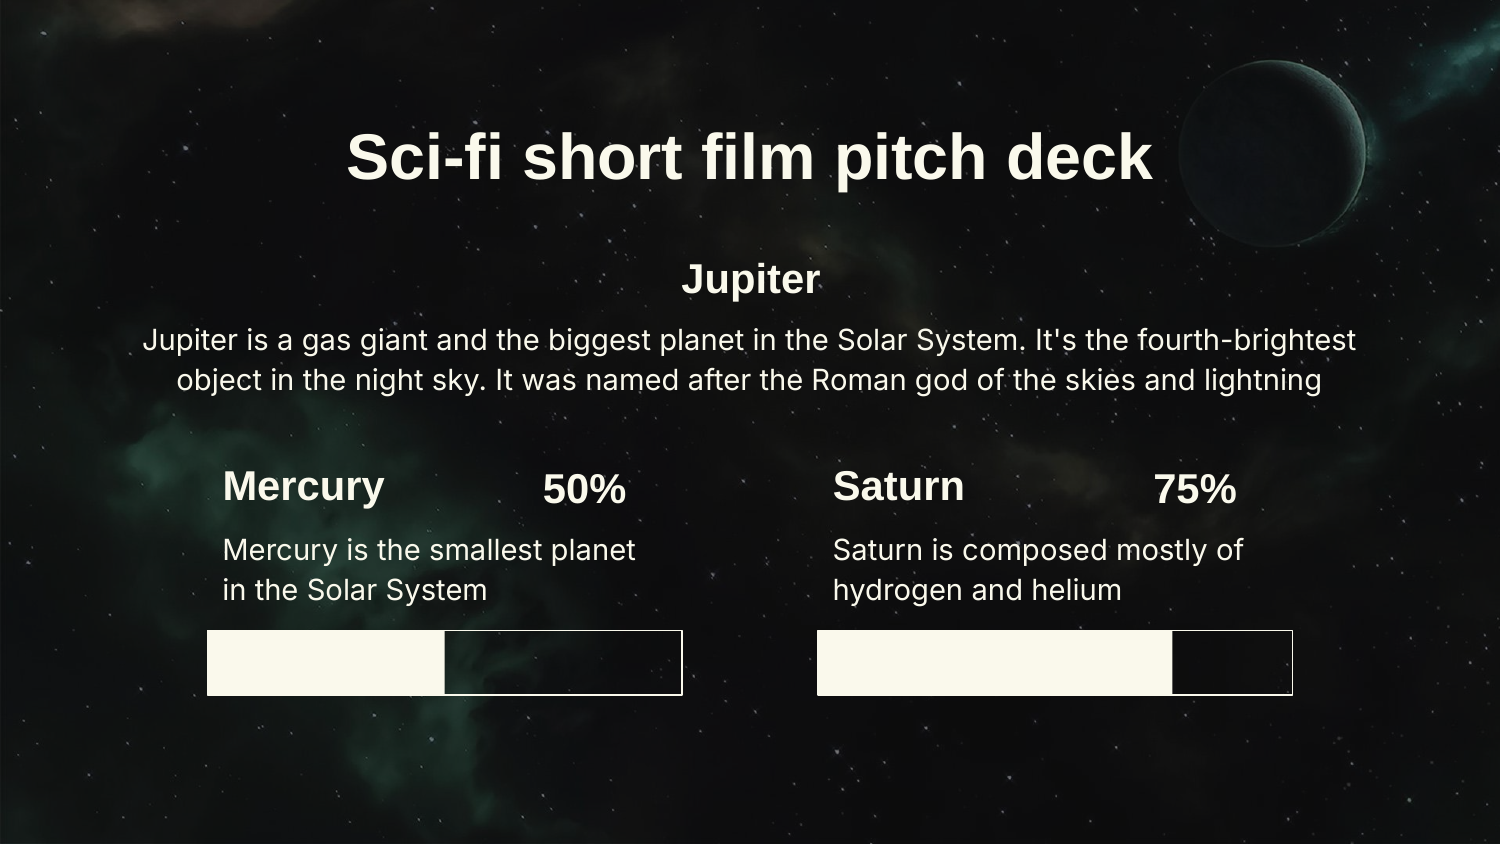

# Sci-fi short film pitch deck
Jupiter
Jupiter is a gas giant and the biggest planet in the Solar System. It's the fourth-brightest object in the night sky. It was named after the Roman god of the skies and lightning
Mercury
50%
Mercury is the smallest planet in the Solar System

Saturn
75%
Saturn is composed mostly of hydrogen and helium